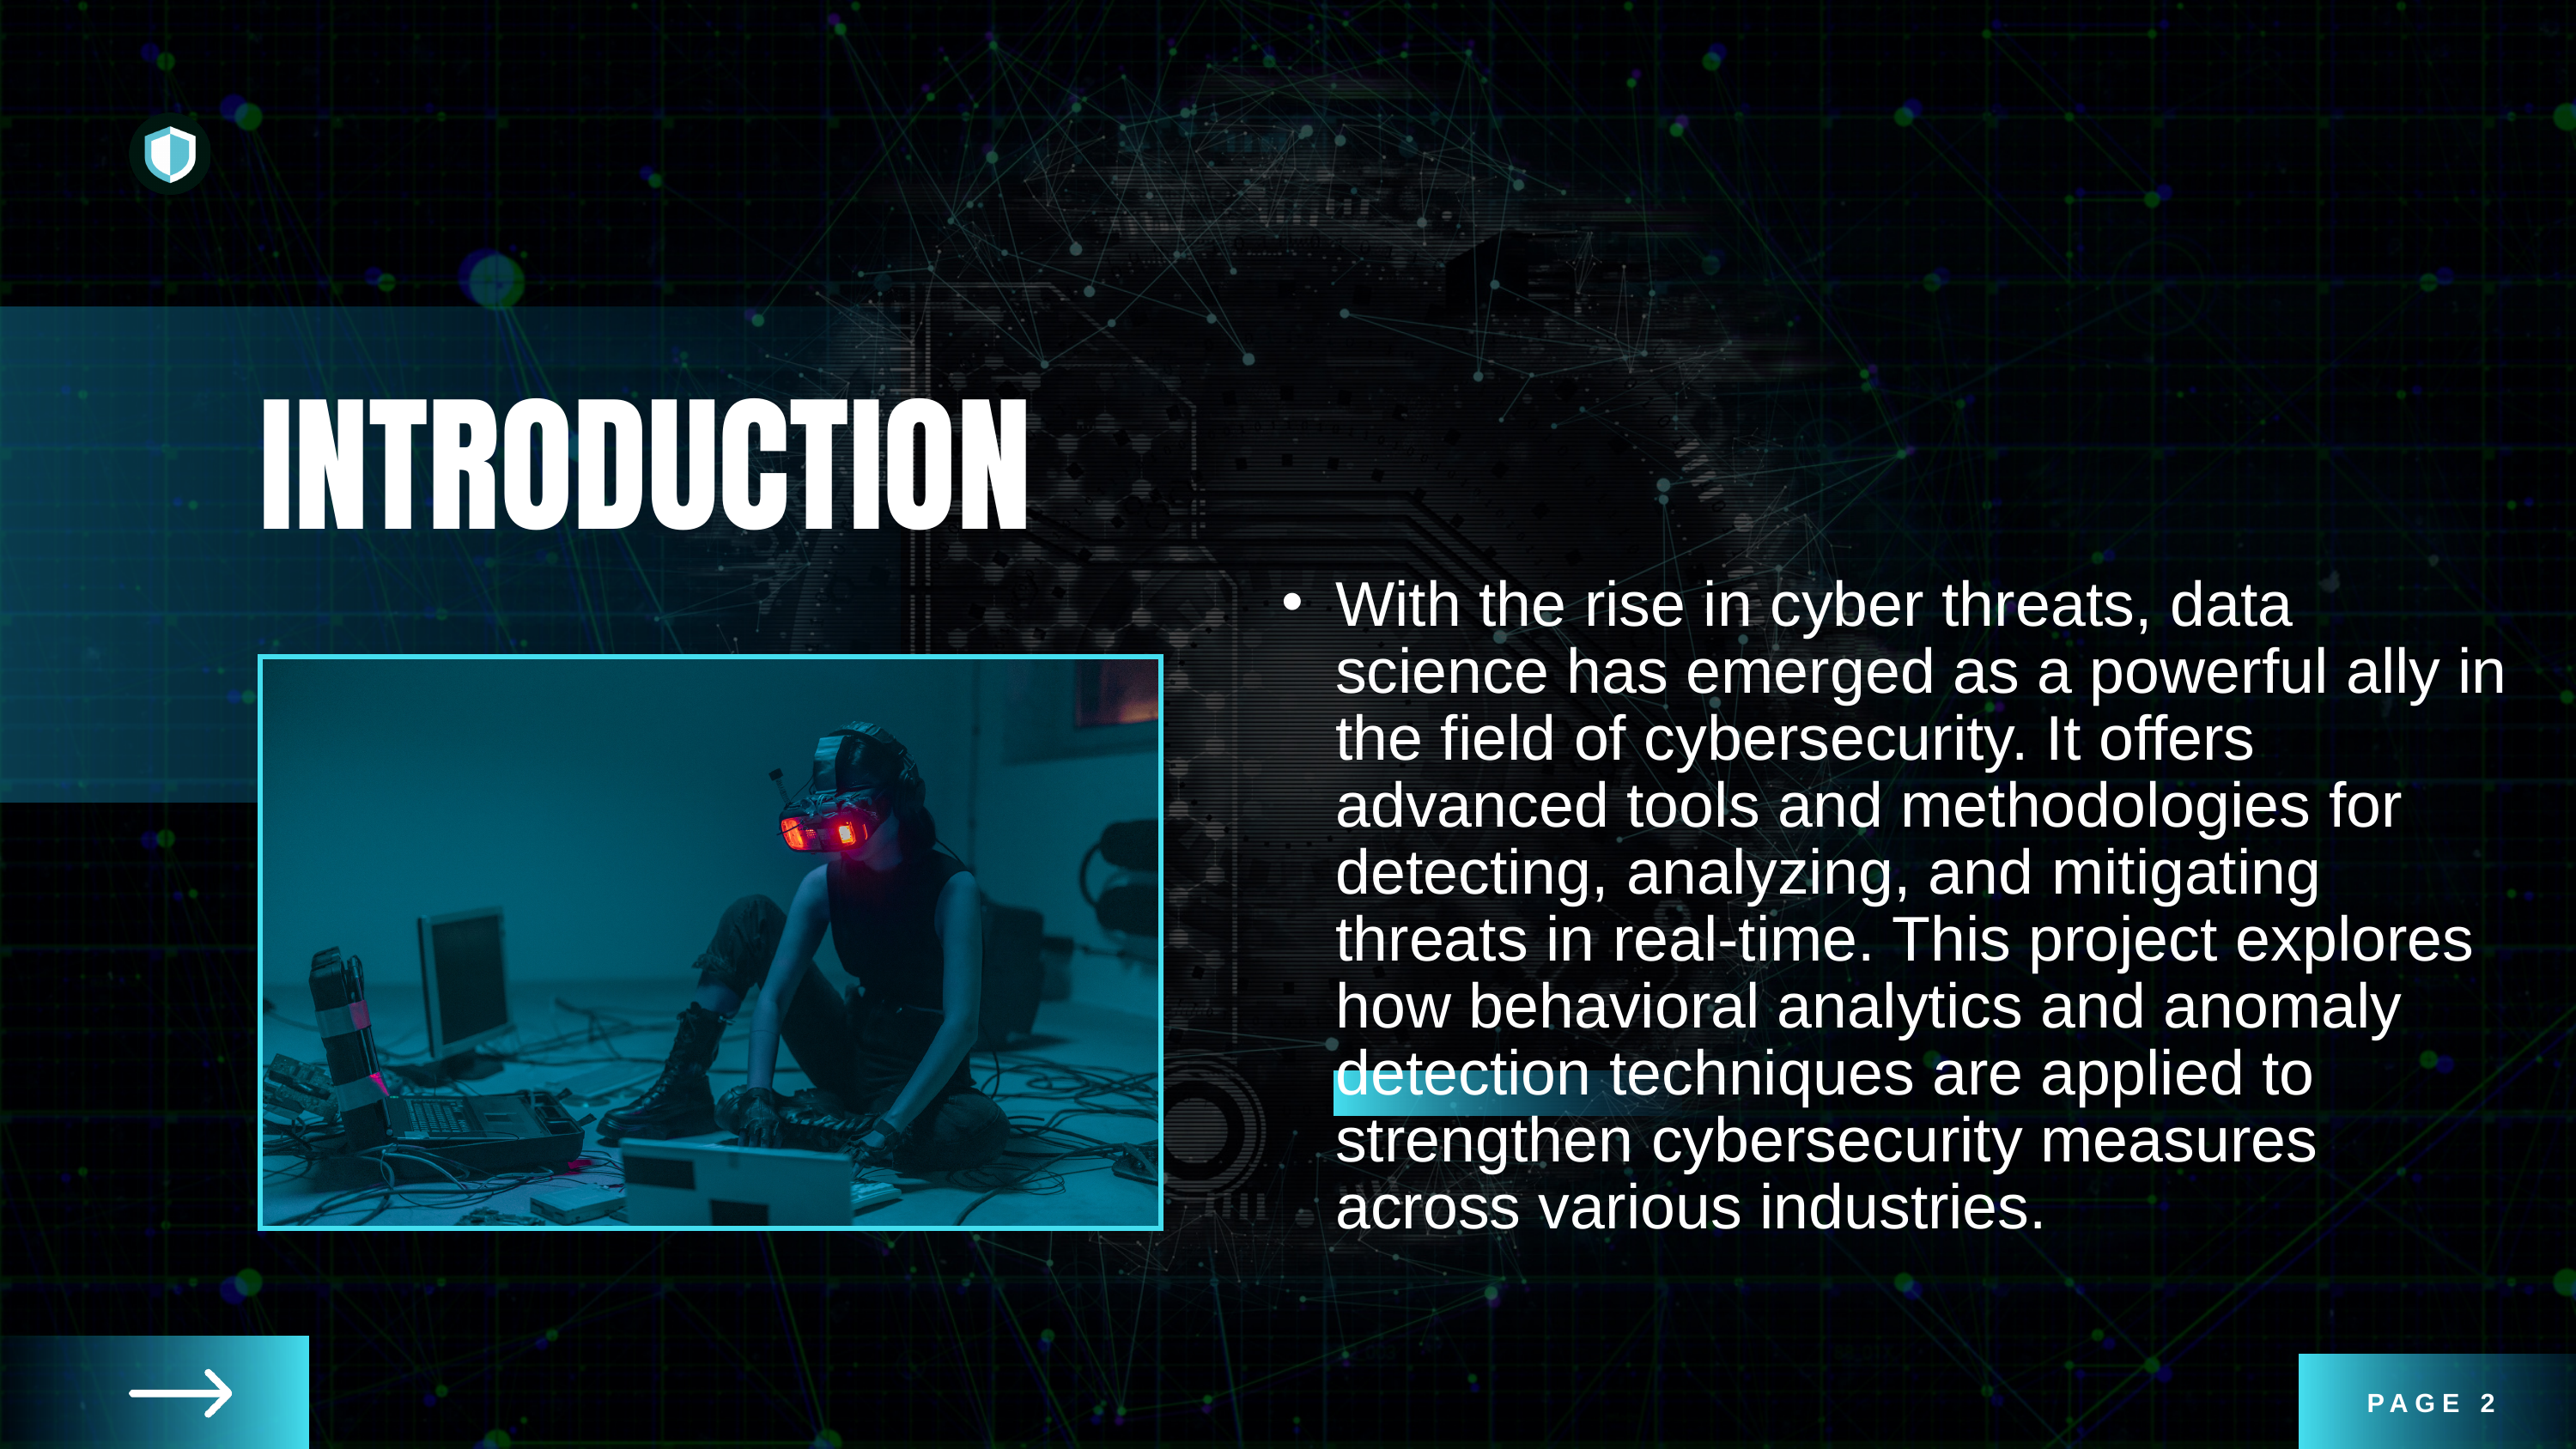

INTRODUCTION
With the rise in cyber threats, data science has emerged as a powerful ally in the field of cybersecurity. It offers advanced tools and methodologies for detecting, analyzing, and mitigating threats in real-time. This project explores how behavioral analytics and anomaly detection techniques are applied to strengthen cybersecurity measures across various industries.

PAGE 2